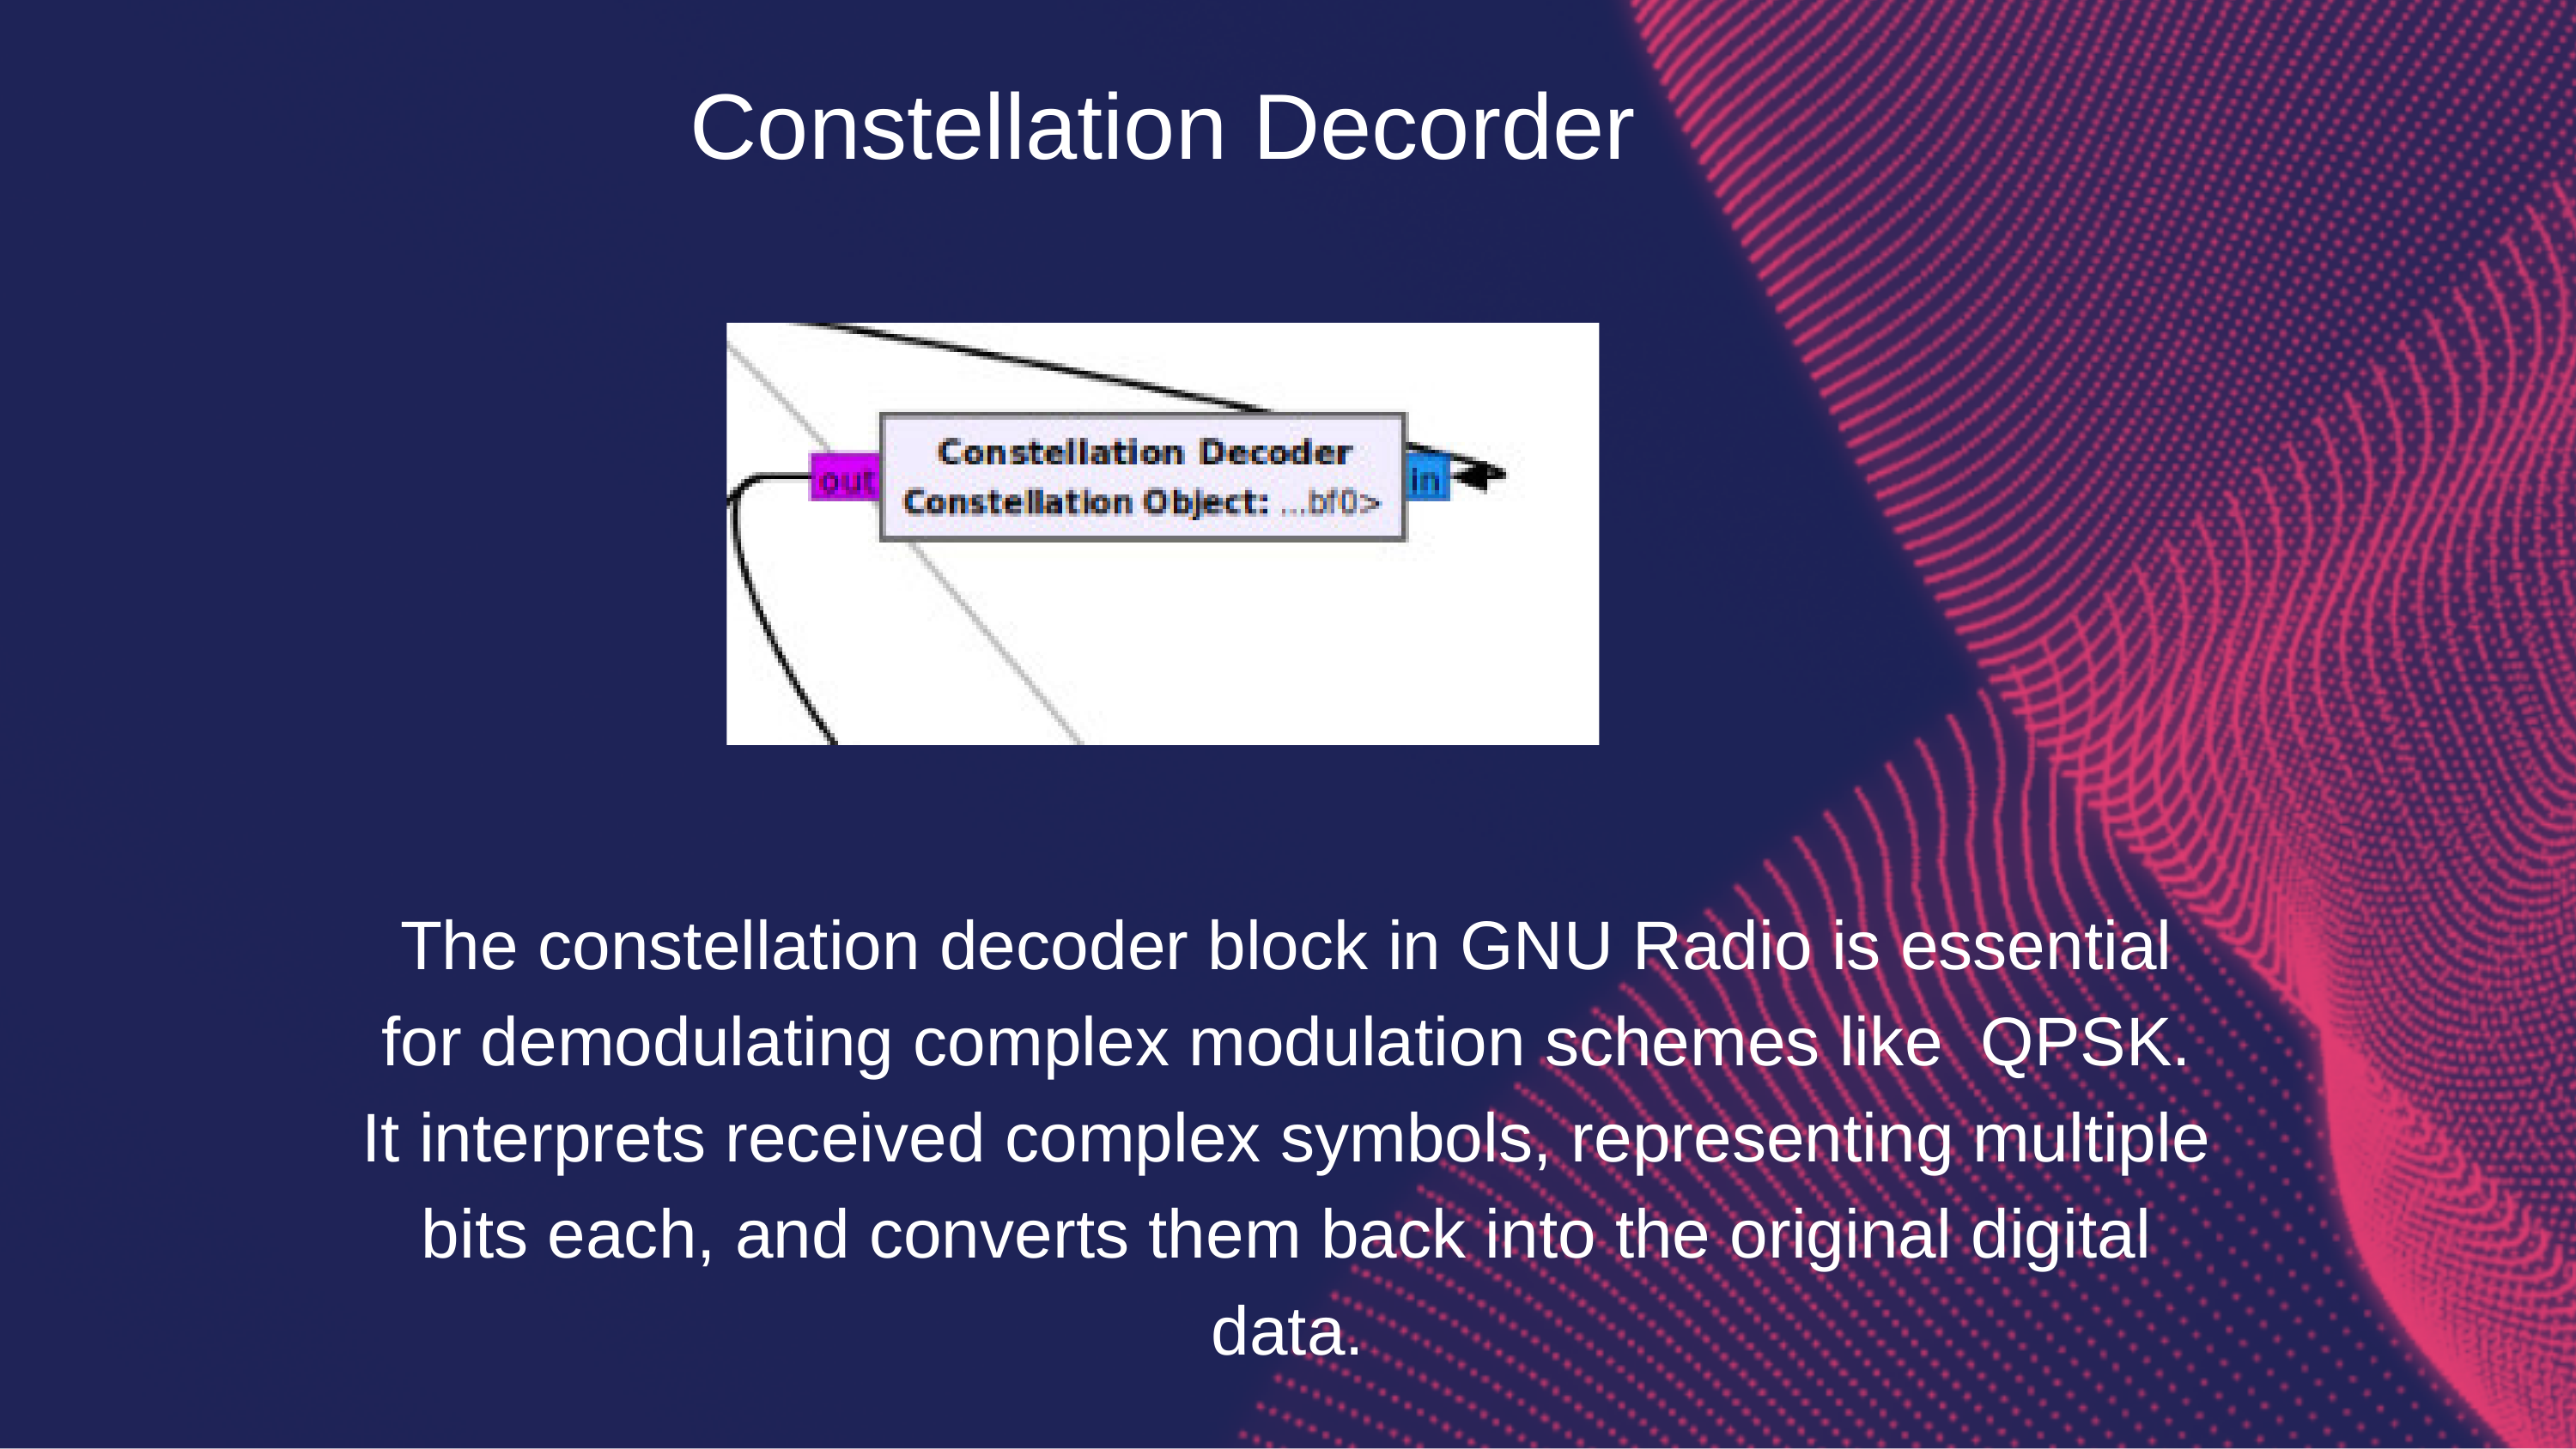

Constellation Decorder

The constellation decoder block in GNU Radio is essential for demodulating complex modulation schemes like  QPSK. It interprets received complex symbols, representing multiple bits each, and converts them back into the original digital data.